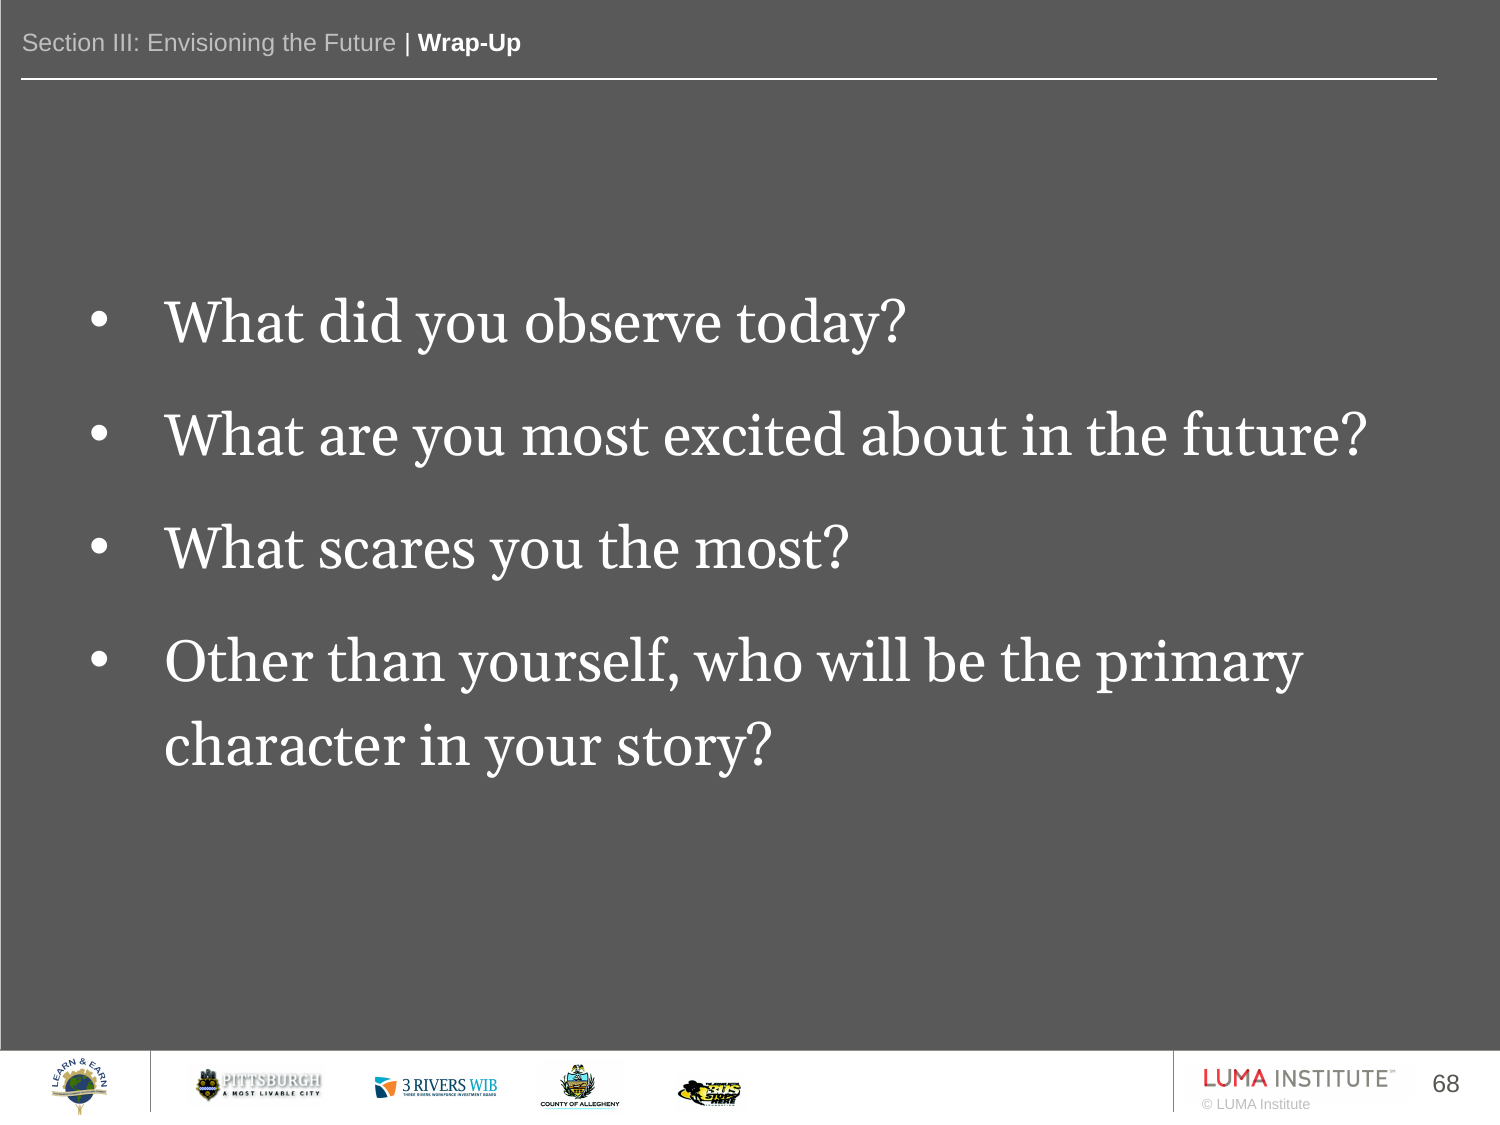

Section III: Envisioning the Future | Wrap-Up
What did you observe today?
What are you most excited about in the future?
What scares you the most?
Other than yourself, who will be the primary character in your story?